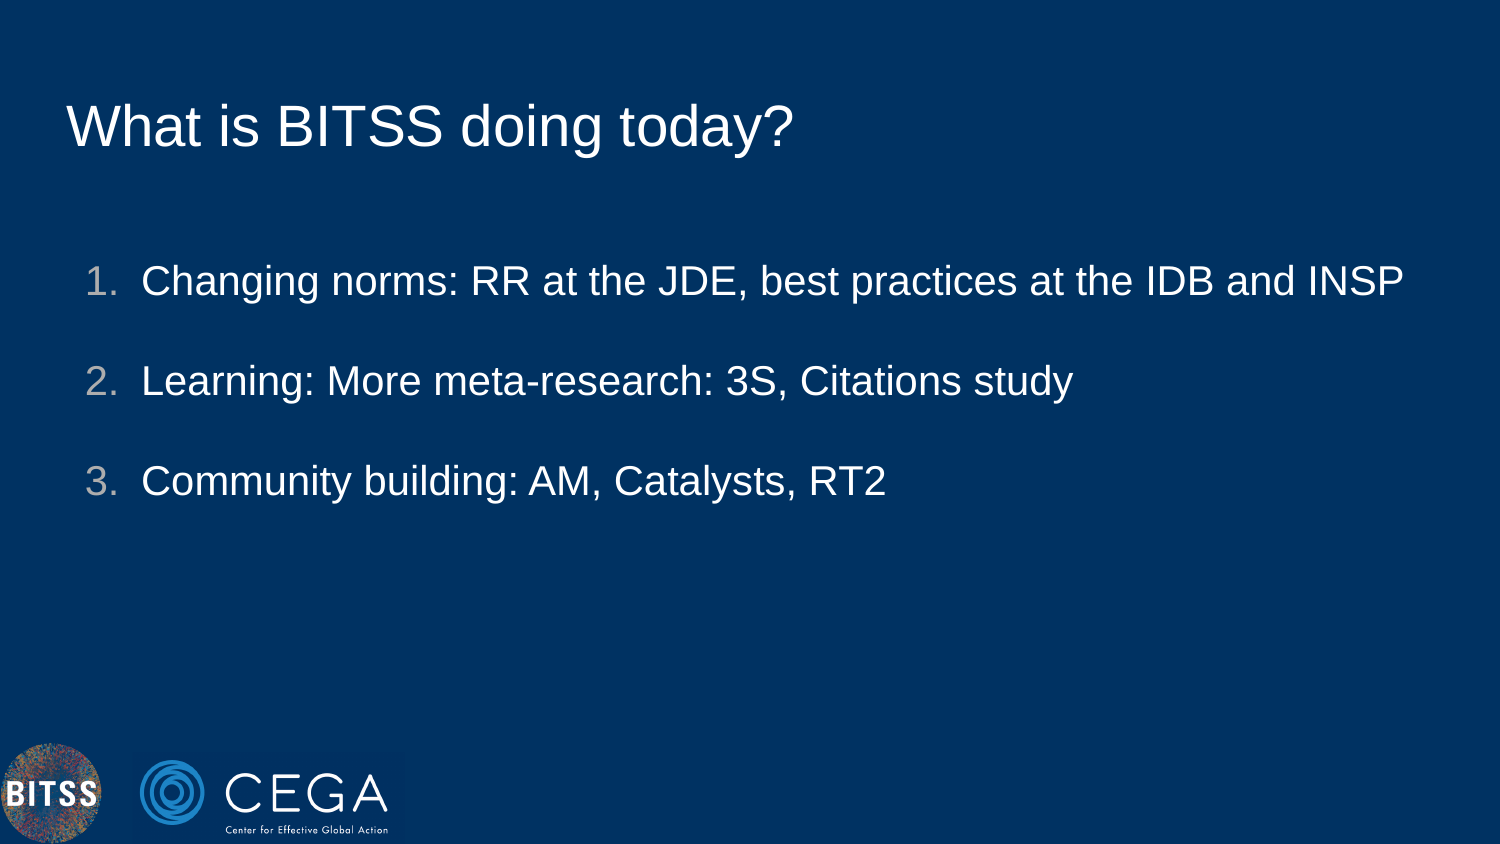

# What is BITSS doing today?
Changing norms: RR at the JDE, best practices at the IDB and INSP
Learning: More meta-research: 3S, Citations study
Community building: AM, Catalysts, RT2